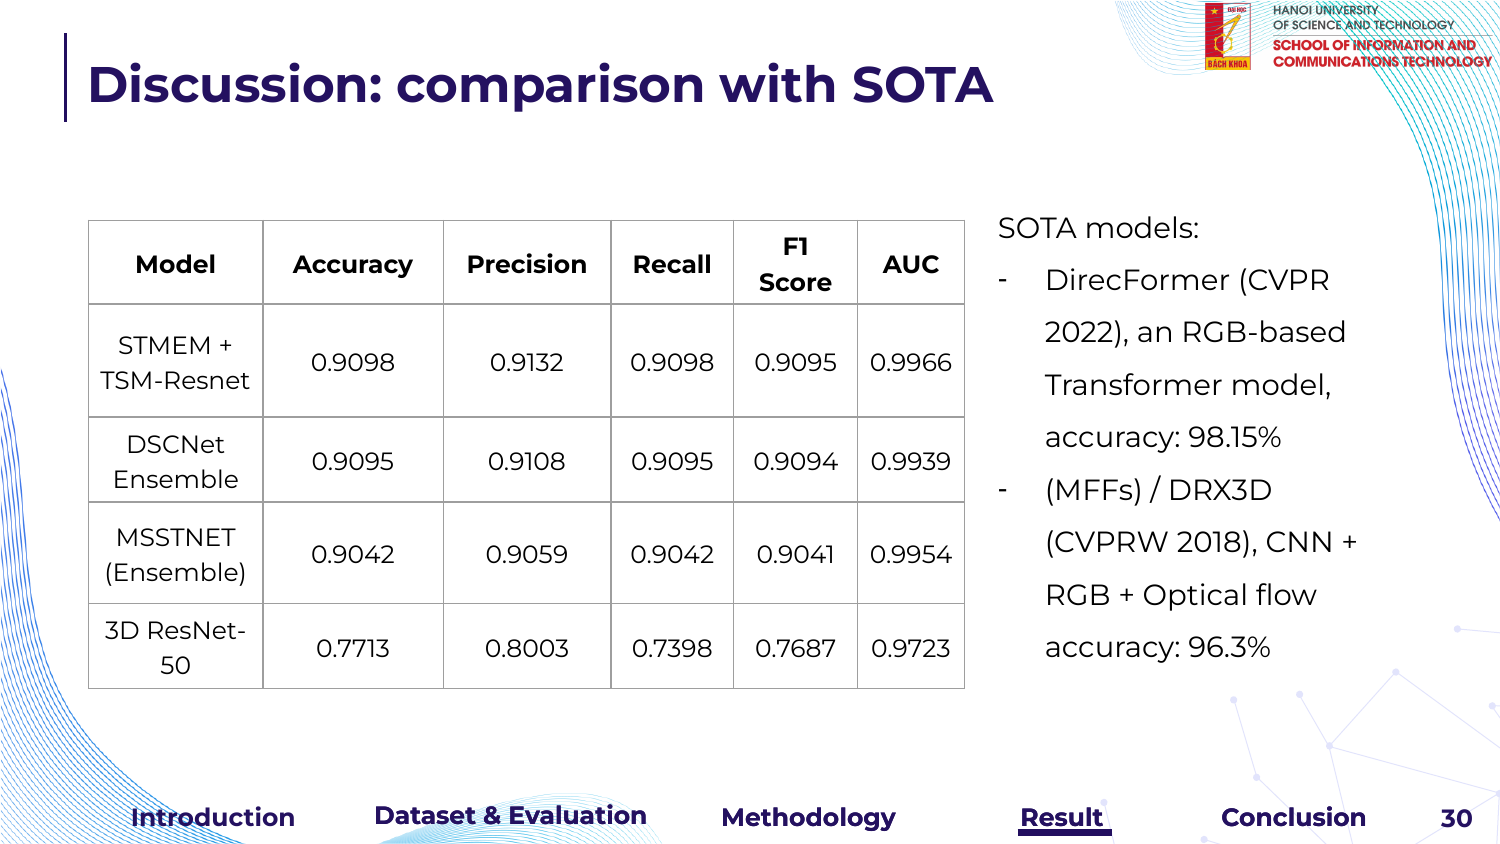

# Discussion: comparison with SOTA
SOTA models:
DirecFormer (CVPR 2022), an RGB-based Transformer model, accuracy: 98.15%
(MFFs) / DRX3D (CVPRW 2018), CNN + RGB + Optical flow accuracy: 96.3%
| Model | Accuracy | Precision | Recall | F1 Score | AUC |
| --- | --- | --- | --- | --- | --- |
| STMEM + TSM-Resnet | 0.9098 | 0.9132 | 0.9098 | 0.9095 | 0.9966 |
| DSCNet Ensemble | 0.9095 | 0.9108 | 0.9095 | 0.9094 | 0.9939 |
| MSSTNET (Ensemble) | 0.9042 | 0.9059 | 0.9042 | 0.9041 | 0.9954 |
| 3D ResNet-50 | 0.7713 | 0.8003 | 0.7398 | 0.7687 | 0.9723 |
Dataset & Evaluation
Dataset & Evaluation
Introduction
Methodology
Methodology
Result
Result
Conclusion
Conclusion
30